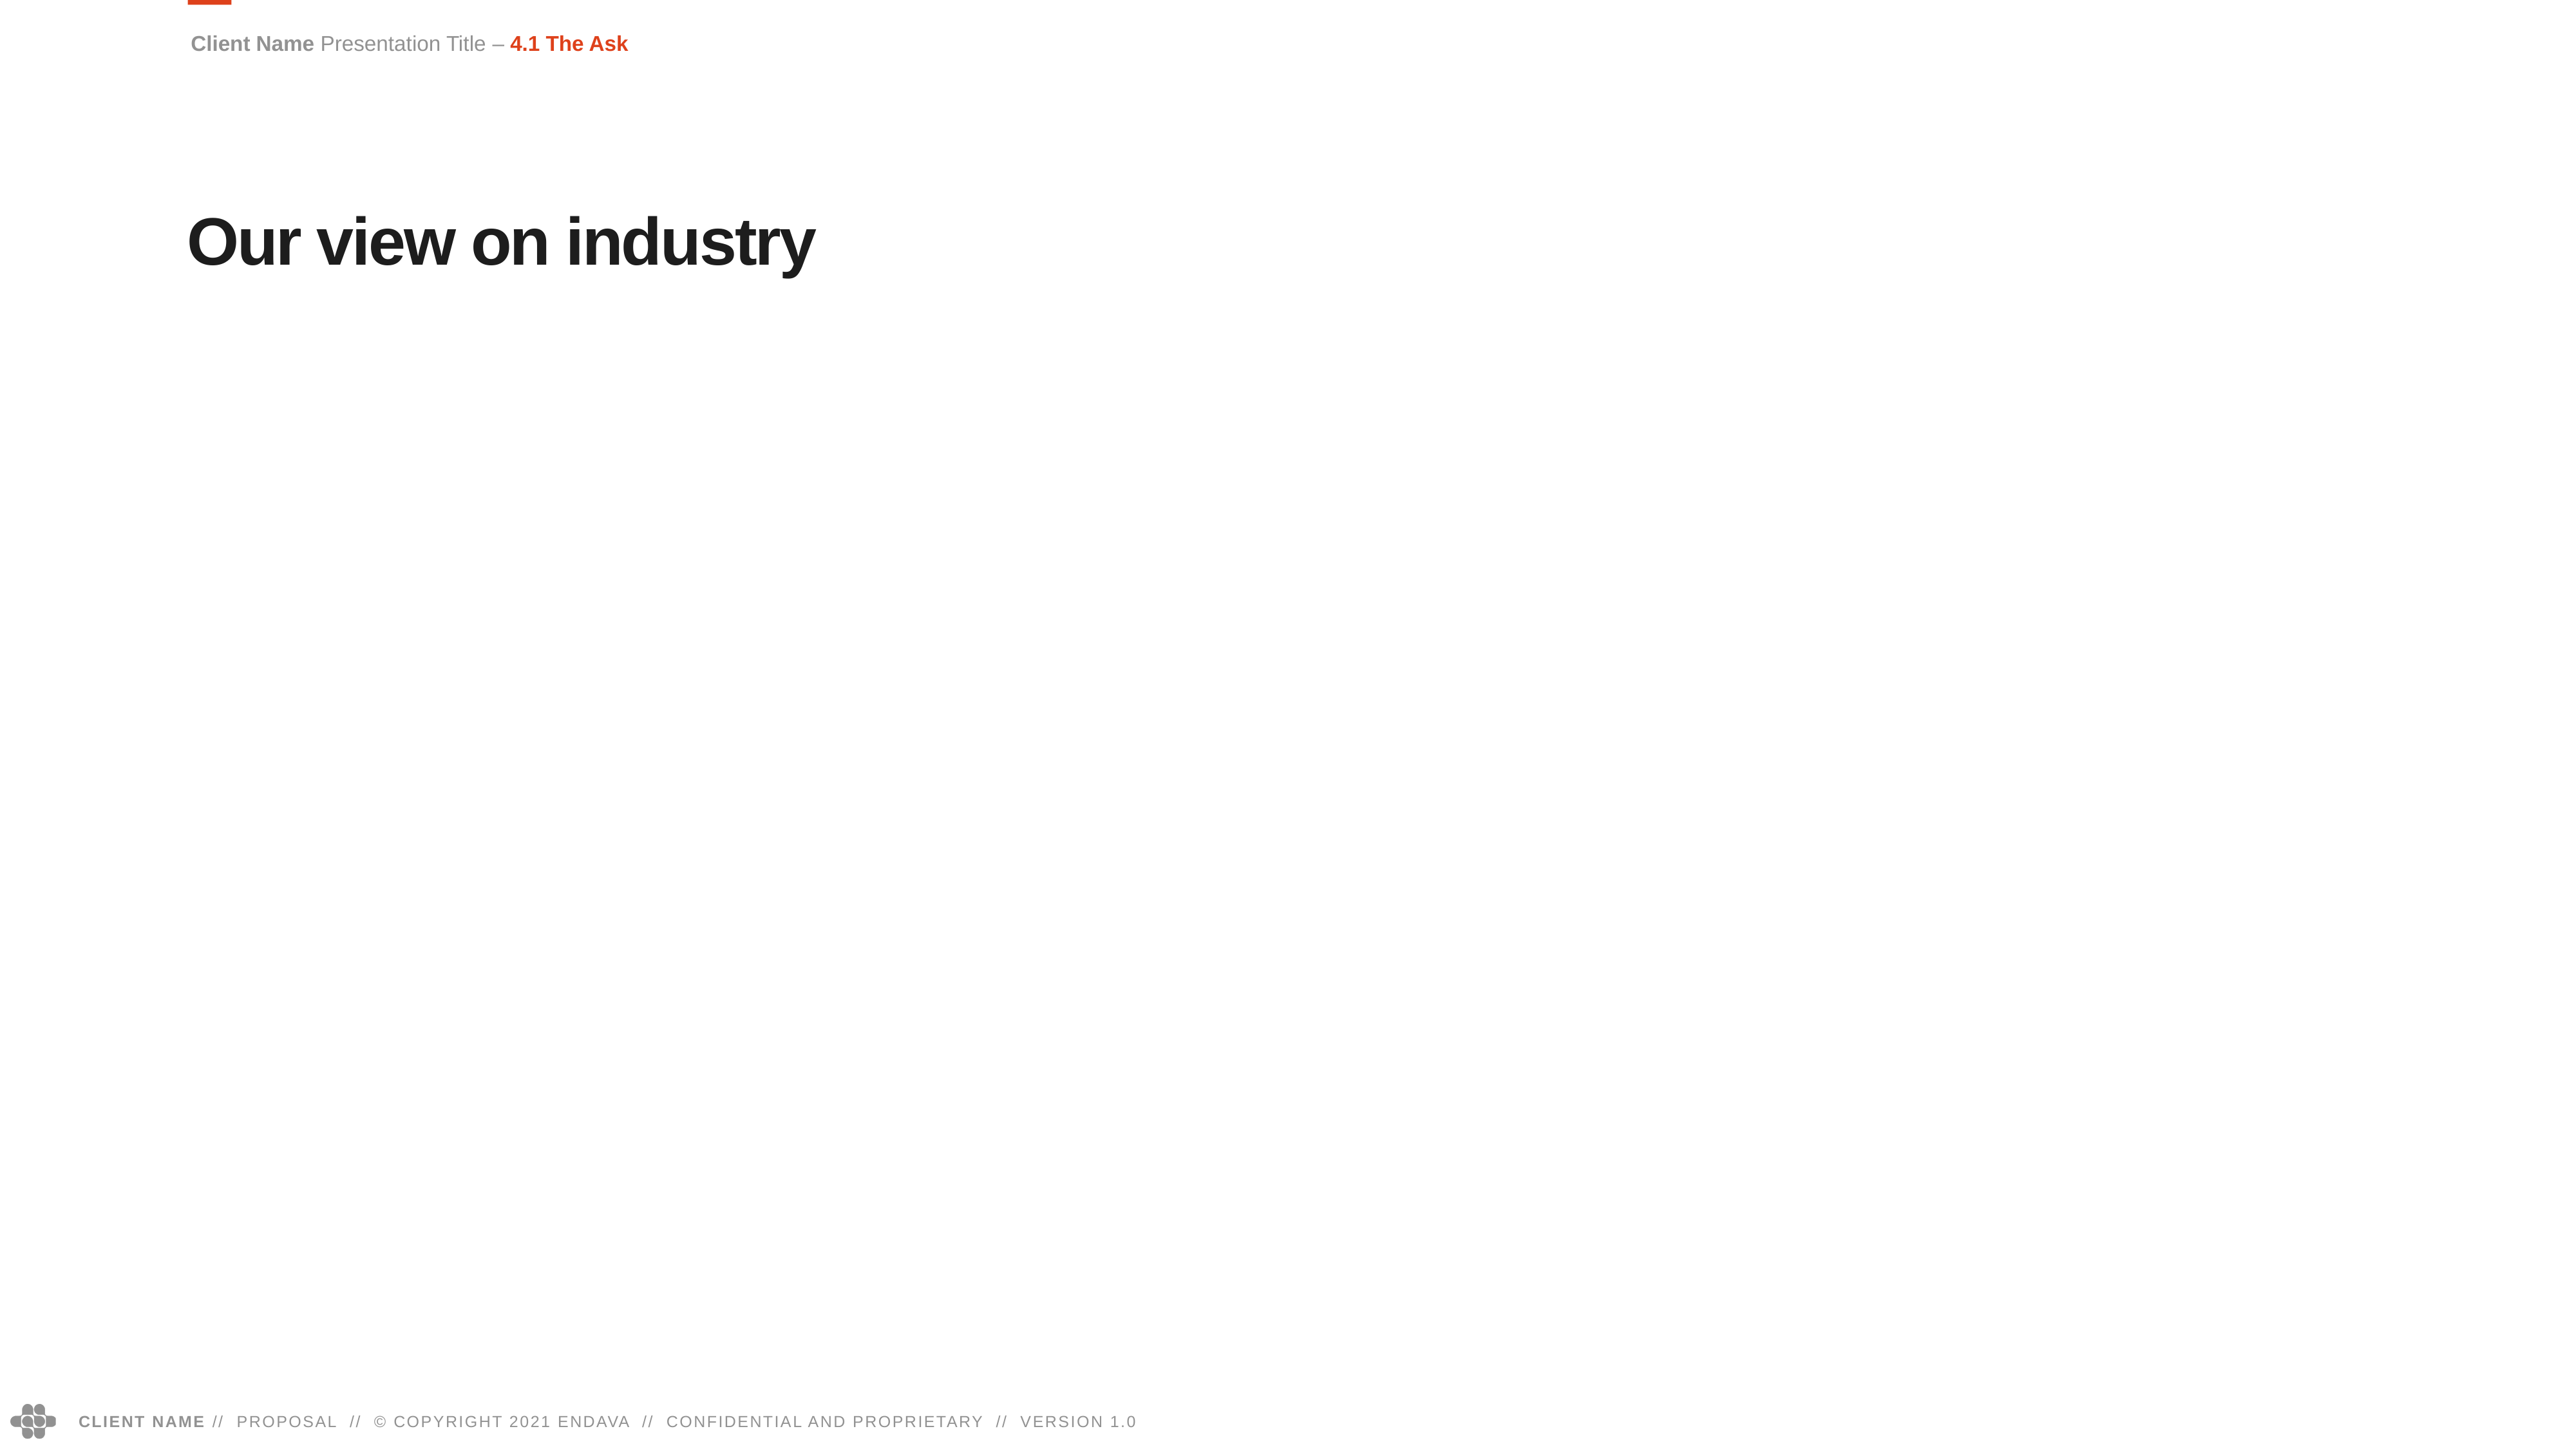

Client Name Presentation Title – 4.1 The Ask
Our view on industry